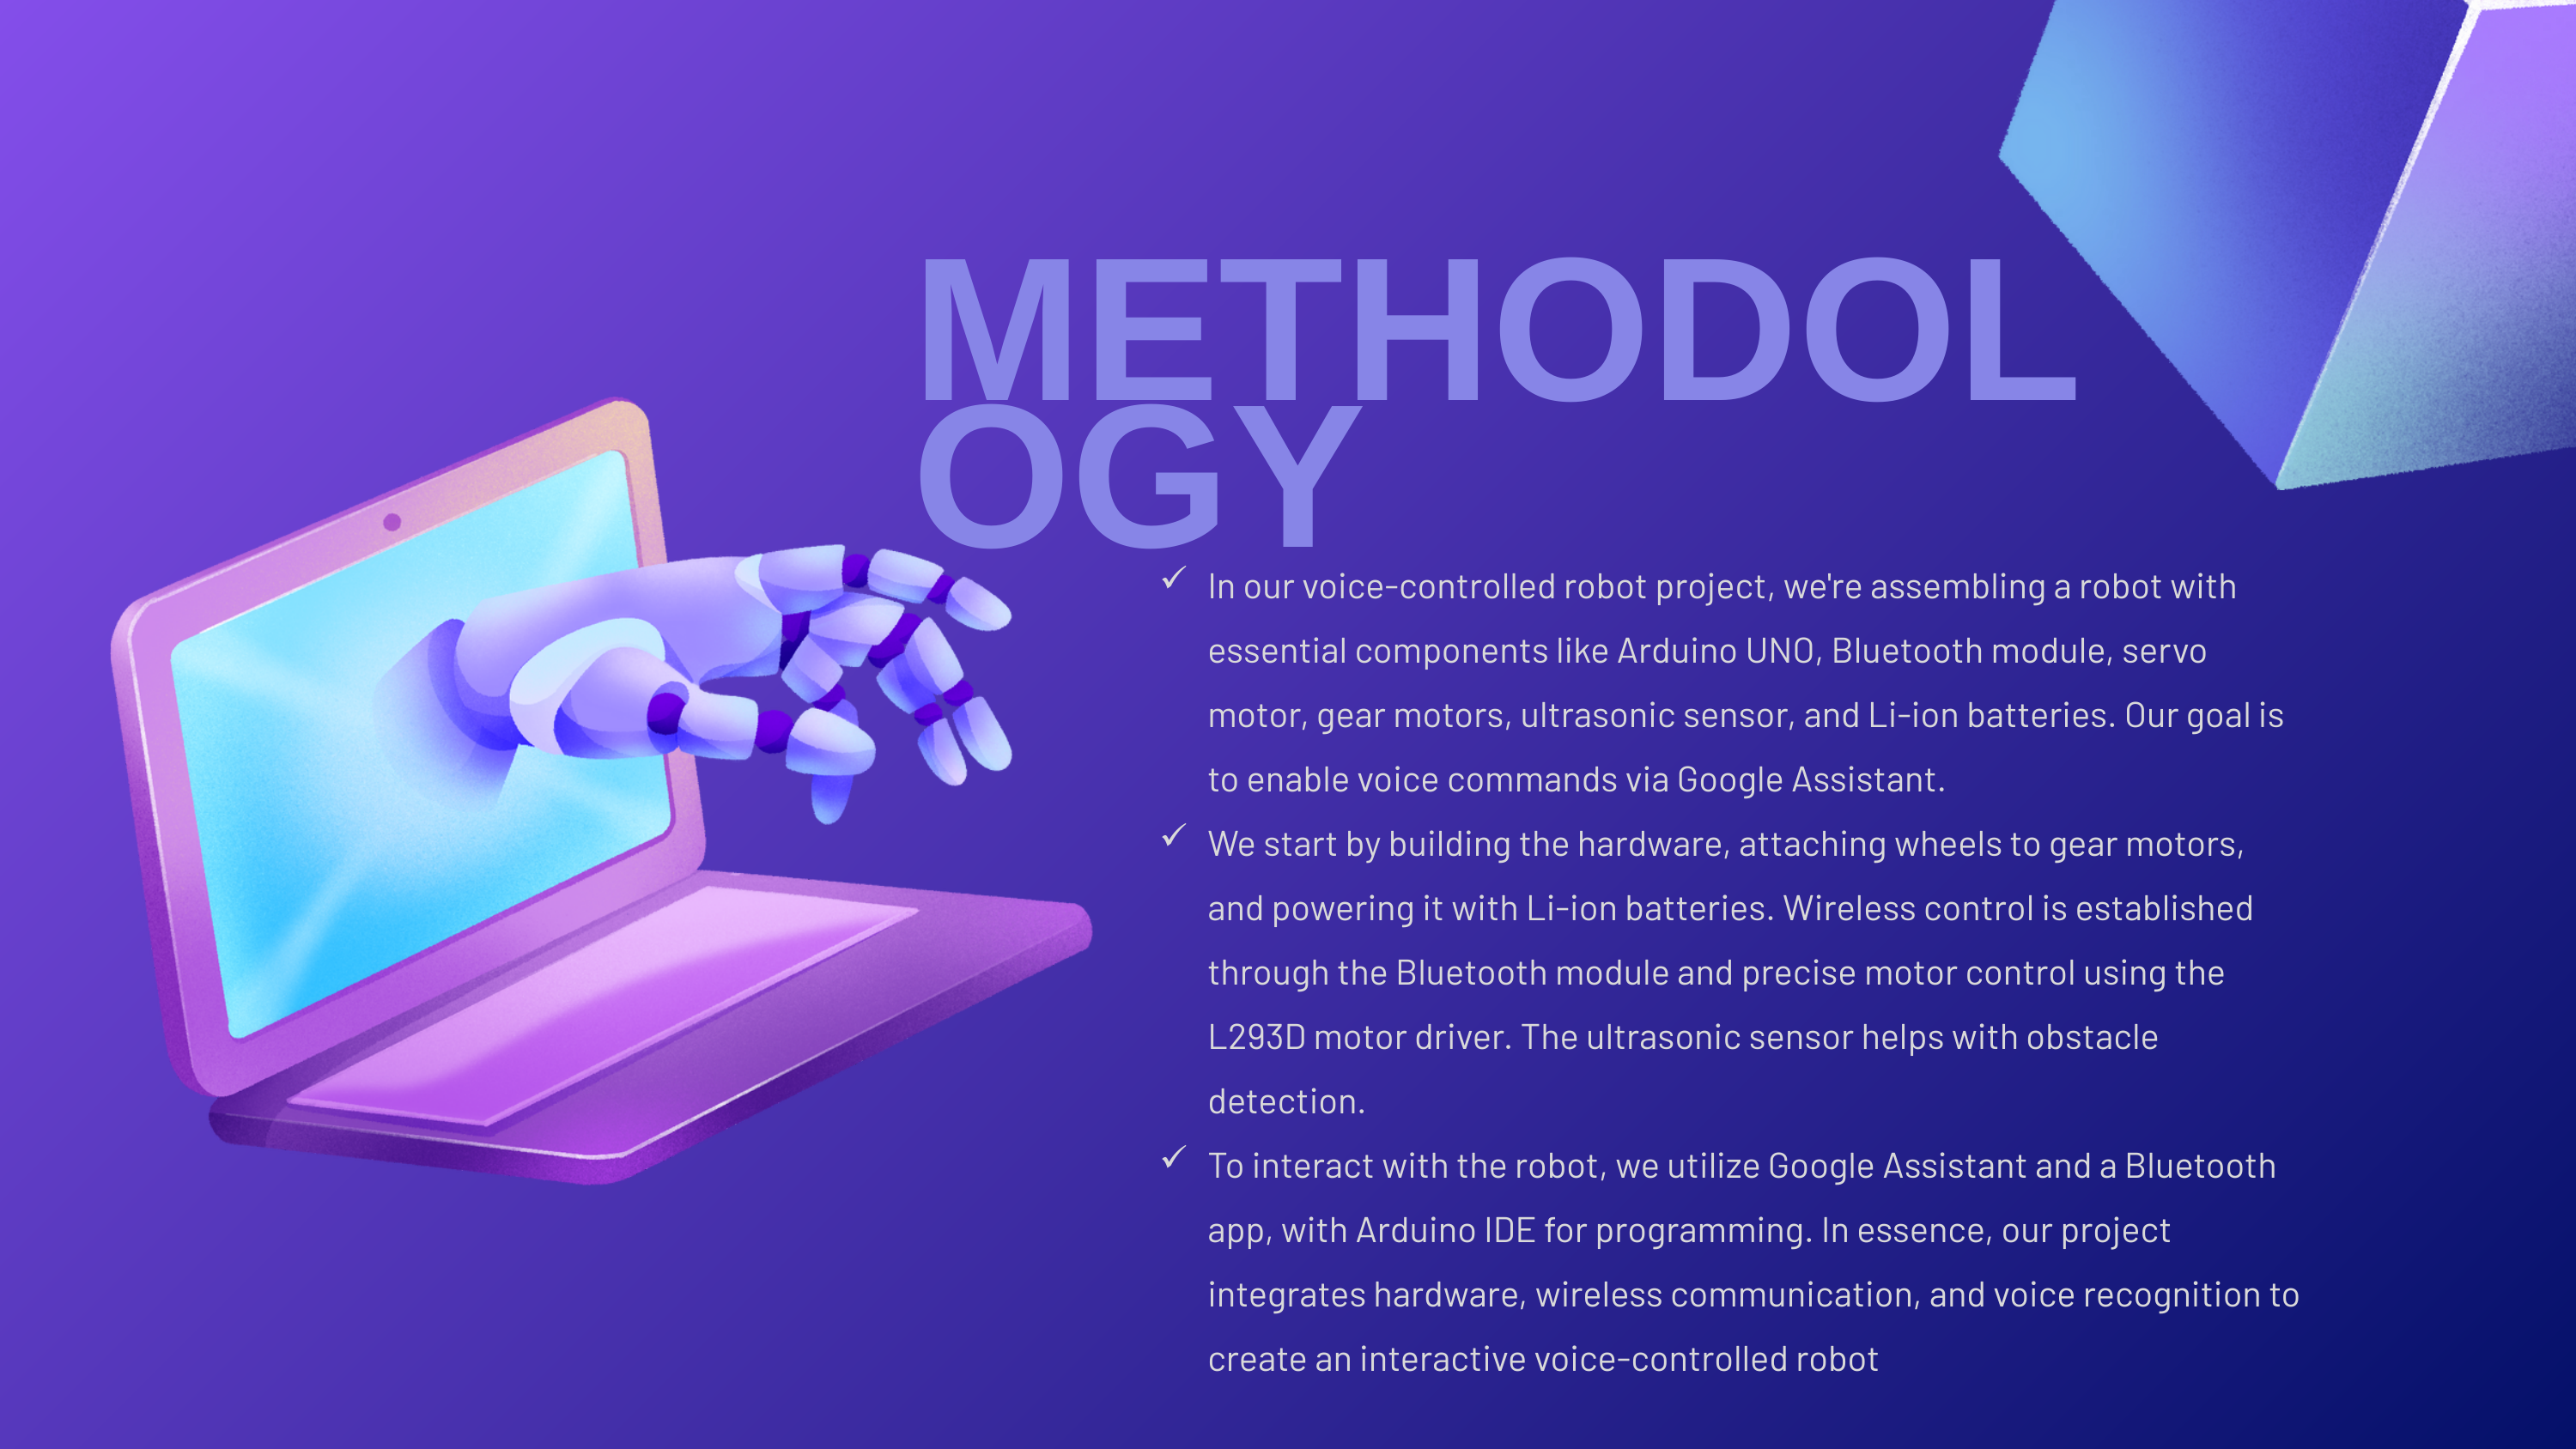

METHODOLOGY

In our voice-controlled robot project, we're assembling a robot with essential components like Arduino UNO, Bluetooth module, servo motor, gear motors, ultrasonic sensor, and Li-ion batteries. Our goal is to enable voice commands via Google Assistant.
We start by building the hardware, attaching wheels to gear motors, and powering it with Li-ion batteries. Wireless control is established through the Bluetooth module and precise motor control using the L293D motor driver. The ultrasonic sensor helps with obstacle detection.
To interact with the robot, we utilize Google Assistant and a Bluetooth app, with Arduino IDE for programming. In essence, our project integrates hardware, wireless communication, and voice recognition to create an interactive voice-controlled robot